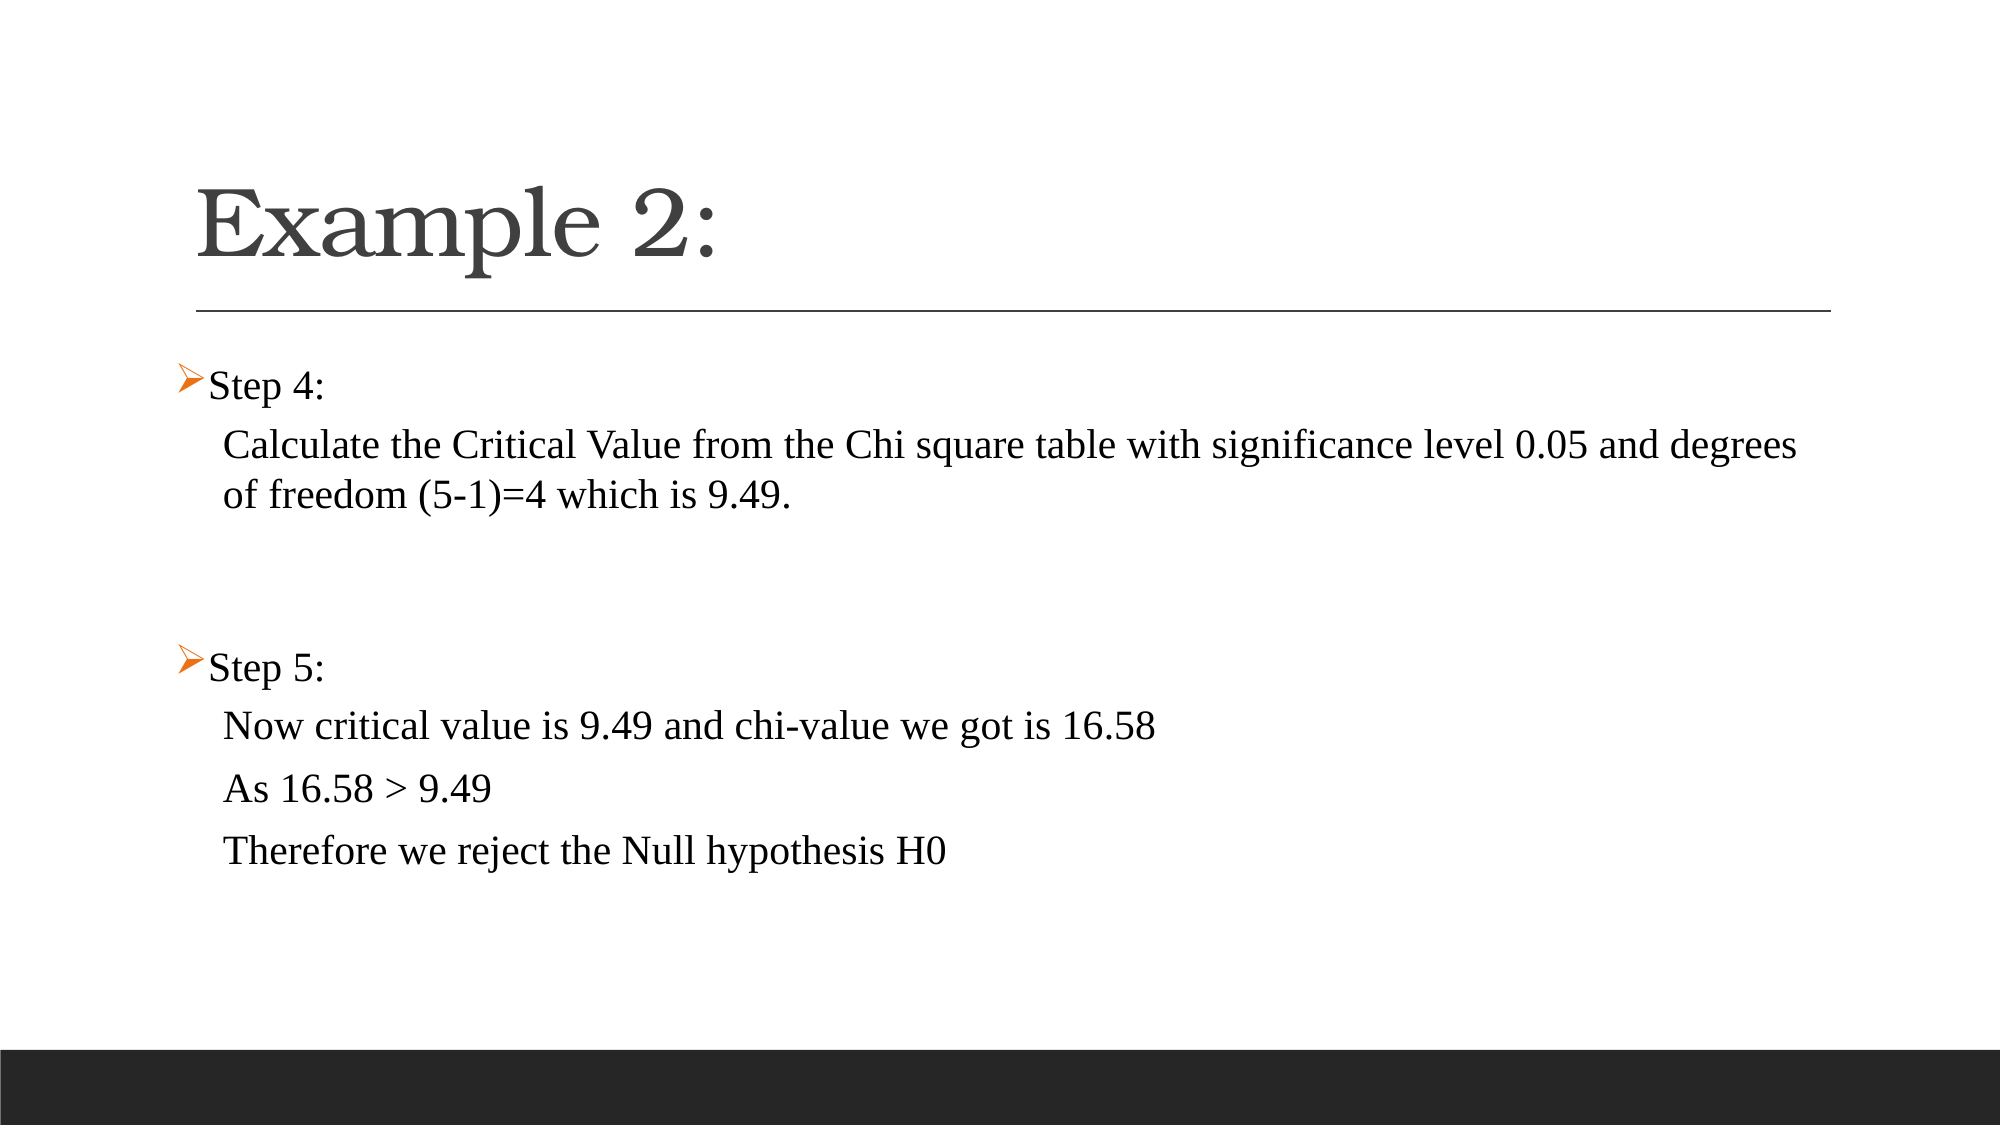

# Example 2:
Step 4:
Calculate the Critical Value from the Chi square table with significance level 0.05 and degrees of freedom (5-1)=4 which is 9.49.

Step 5:
Now critical value is 9.49 and chi-value we got is 16.58
As 16.58 > 9.49
Therefore we reject the Null hypothesis H0